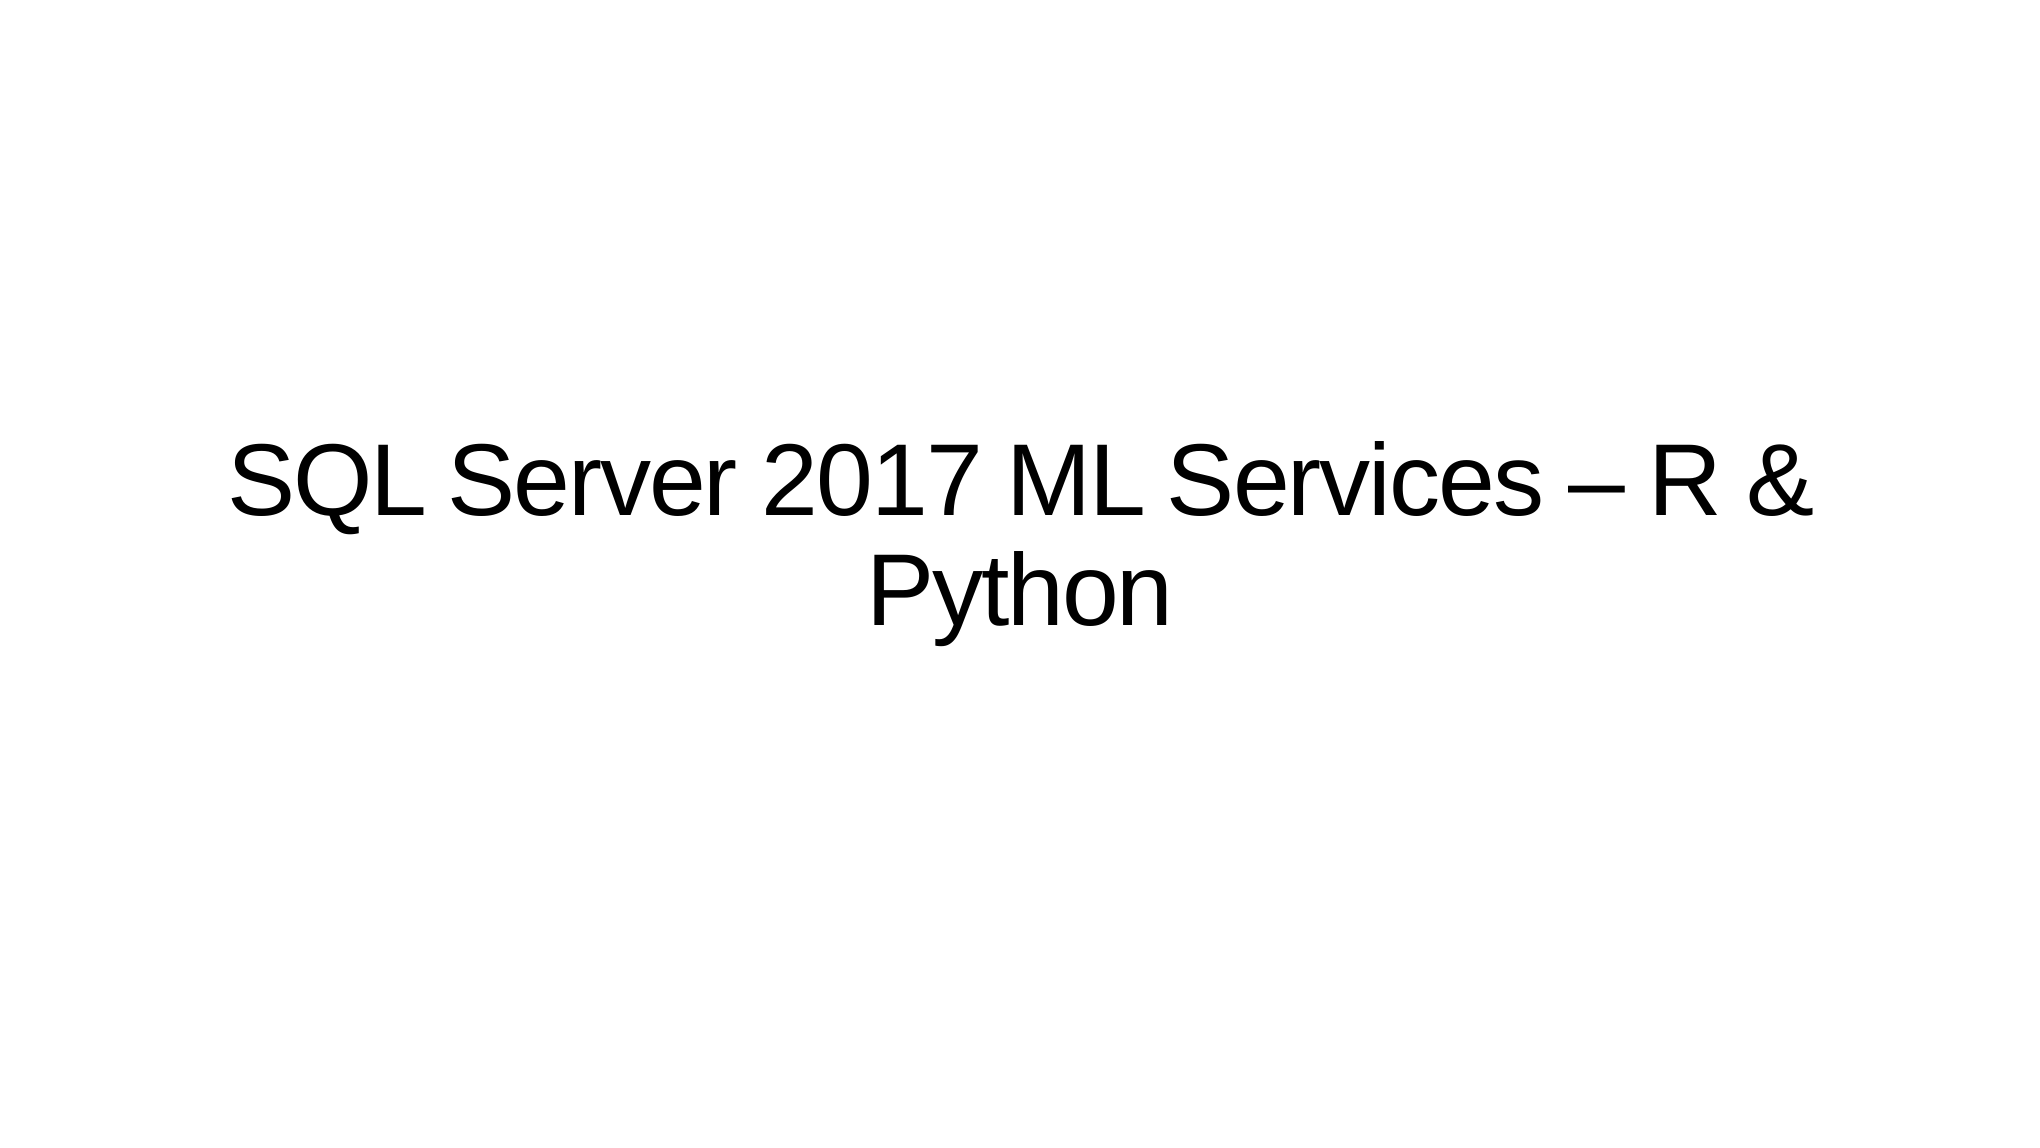

# SQL Server 2017 ML Services – R & Python